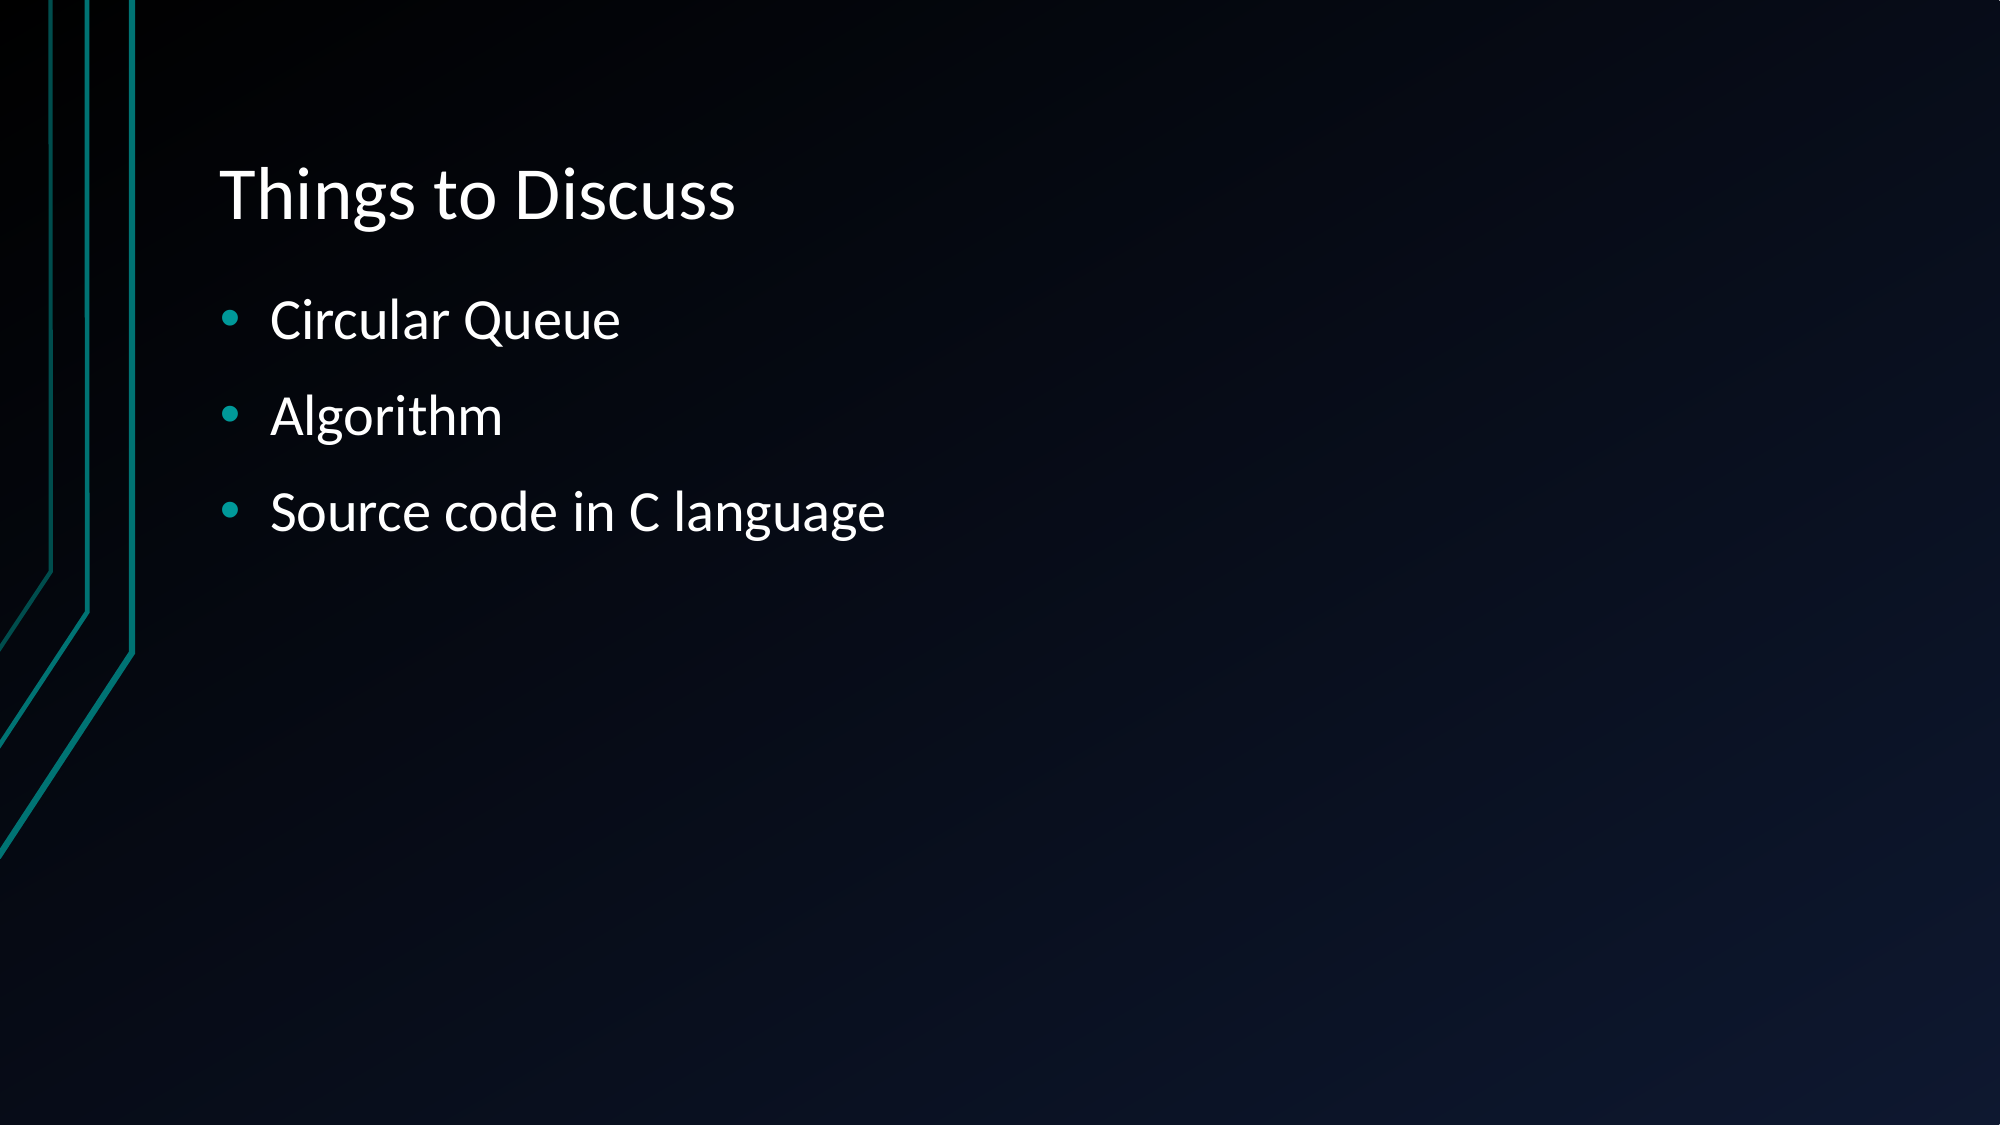

# Things to Discuss
Circular Queue
Algorithm
Source code in C language